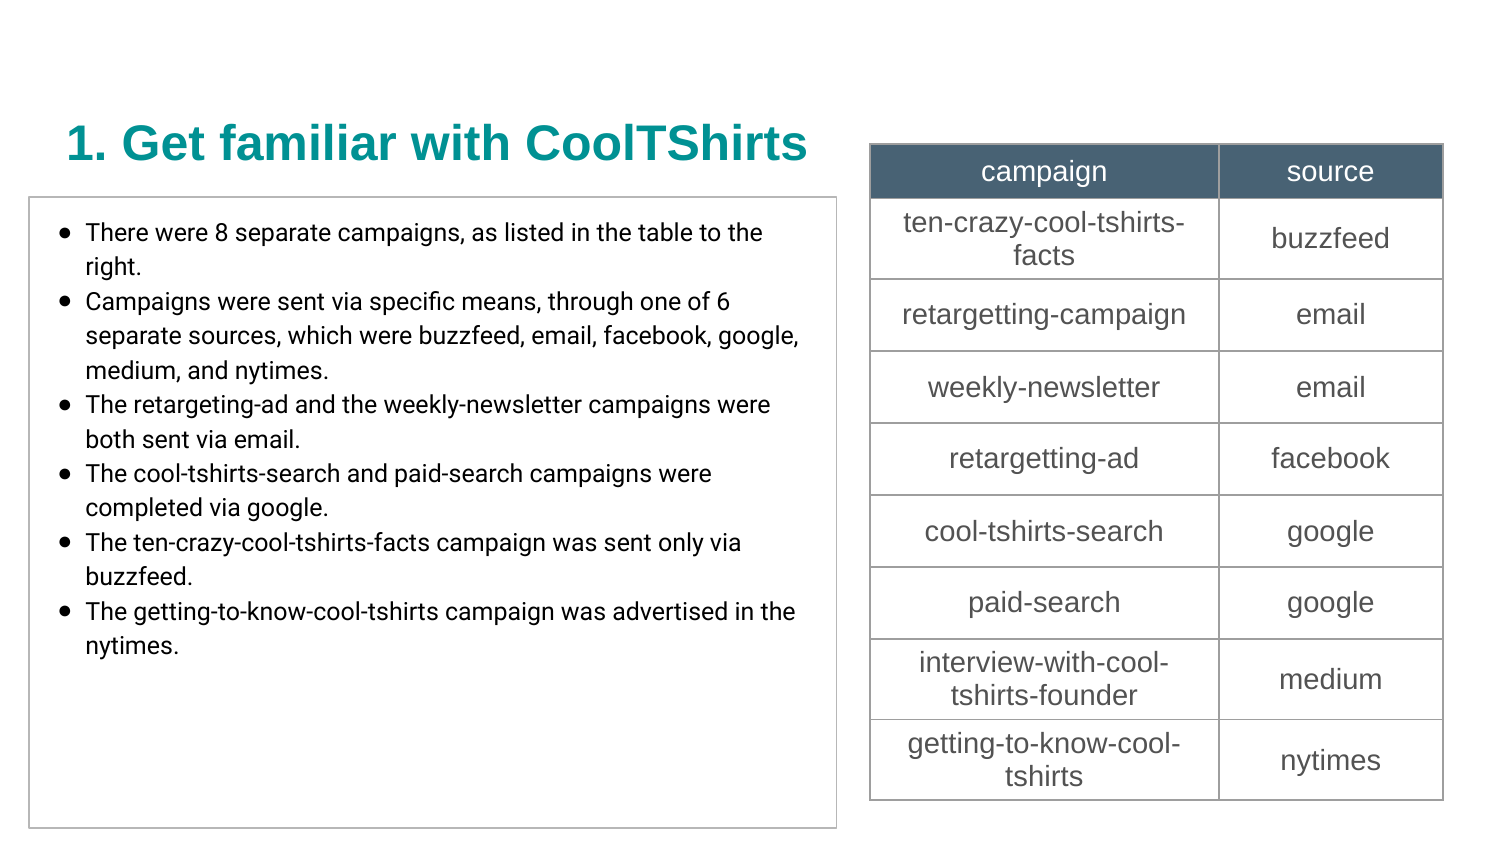

1. Get familiar with CoolTShirts
| campaign | source |
| --- | --- |
| ten-crazy-cool-tshirts-facts | buzzfeed |
| retargetting-campaign | email |
| weekly-newsletter | email |
| retargetting-ad | facebook |
| cool-tshirts-search | google |
| paid-search | google |
| interview-with-cool-tshirts-founder | medium |
| getting-to-know-cool-tshirts | nytimes |
There were 8 separate campaigns, as listed in the table to the right.
Campaigns were sent via specific means, through one of 6 separate sources, which were buzzfeed, email, facebook, google, medium, and nytimes.
The retargeting-ad and the weekly-newsletter campaigns were both sent via email.
The cool-tshirts-search and paid-search campaigns were completed via google.
The ten-crazy-cool-tshirts-facts campaign was sent only via buzzfeed.
The getting-to-know-cool-tshirts campaign was advertised in the nytimes.